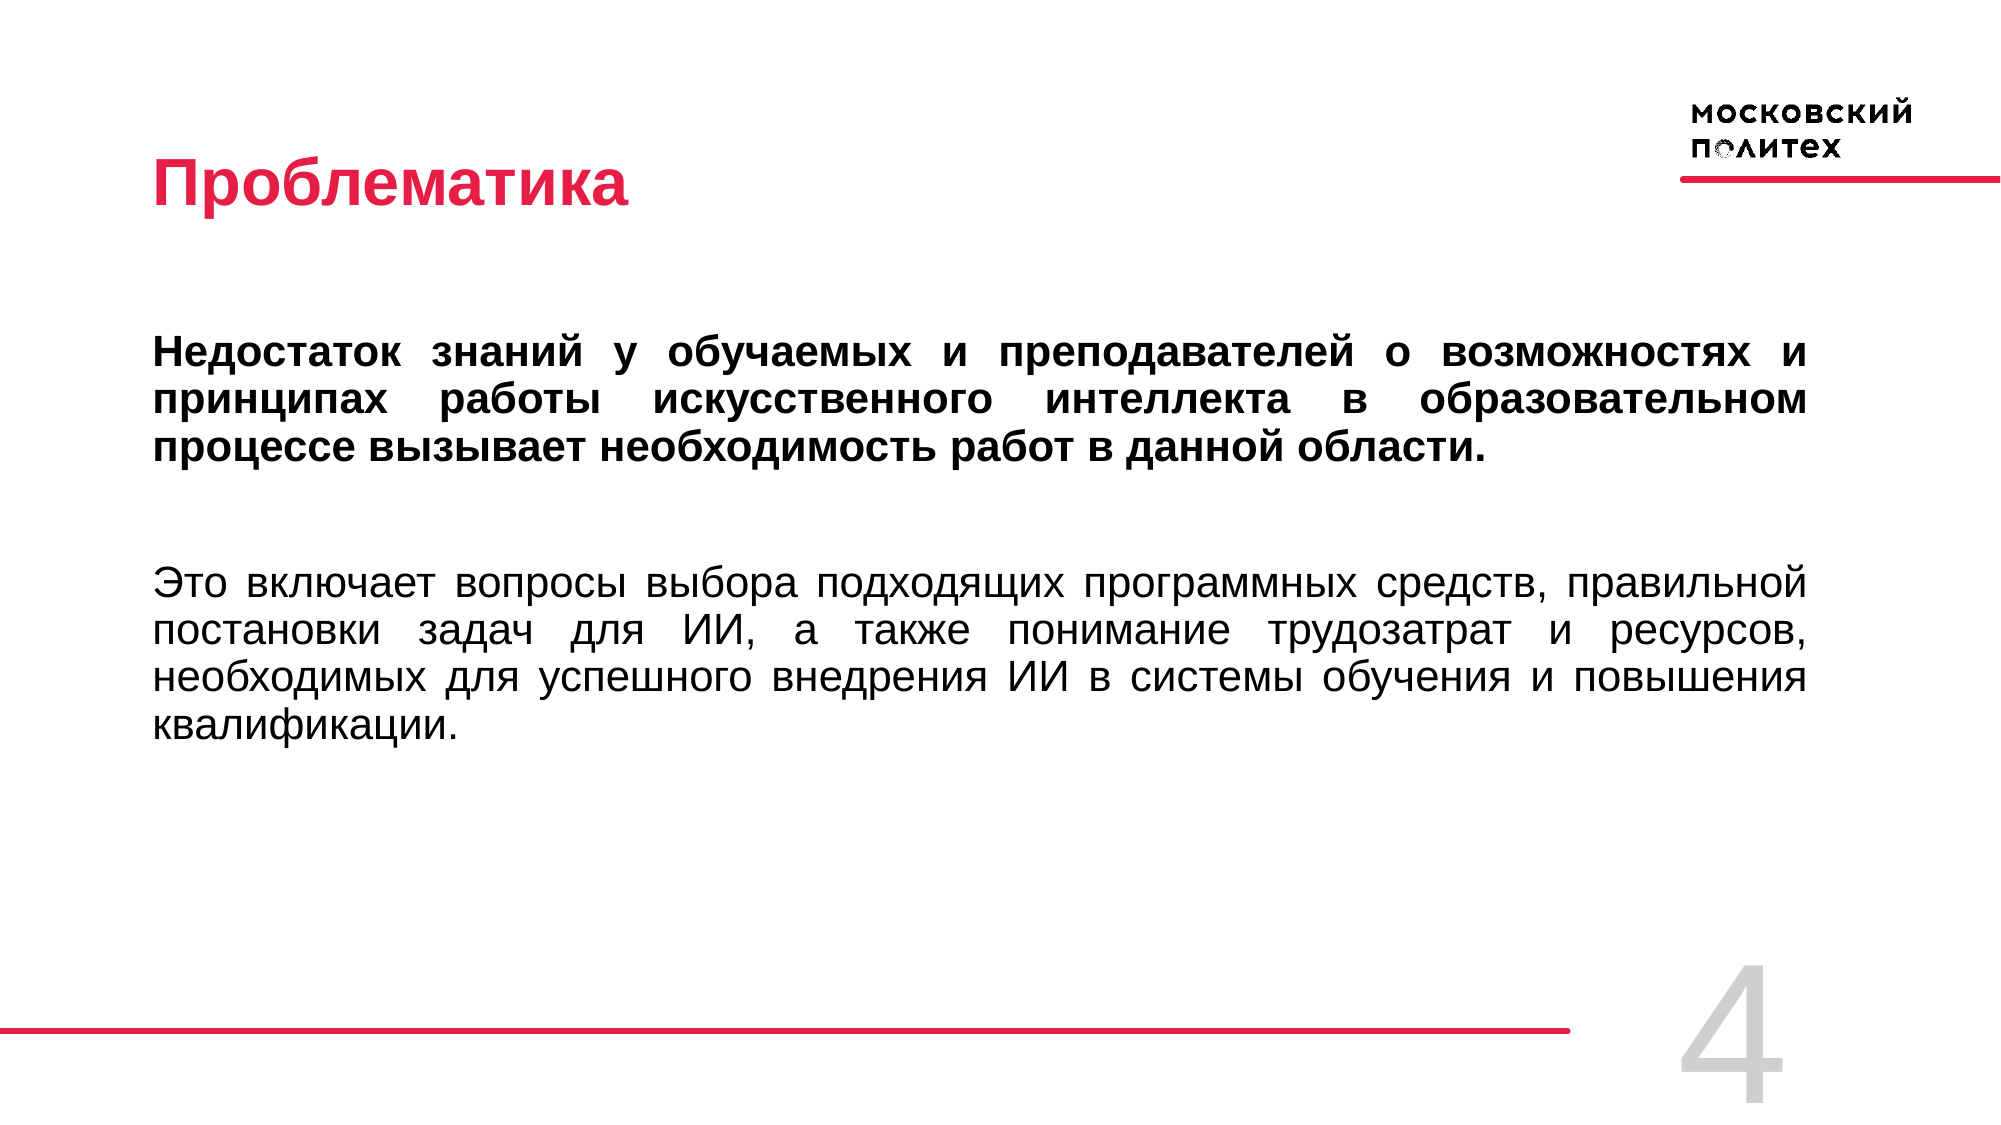

# Проблематика
Недостаток знаний у обучаемых и преподавателей о возможностях и принципах работы искусственного интеллекта в образовательном процессе вызывает необходимость работ в данной области.

Это включает вопросы выбора подходящих программных средств, правильной постановки задач для ИИ, а также понимание трудозатрат и ресурсов, необходимых для успешного внедрения ИИ в системы обучения и повышения квалификации.
4